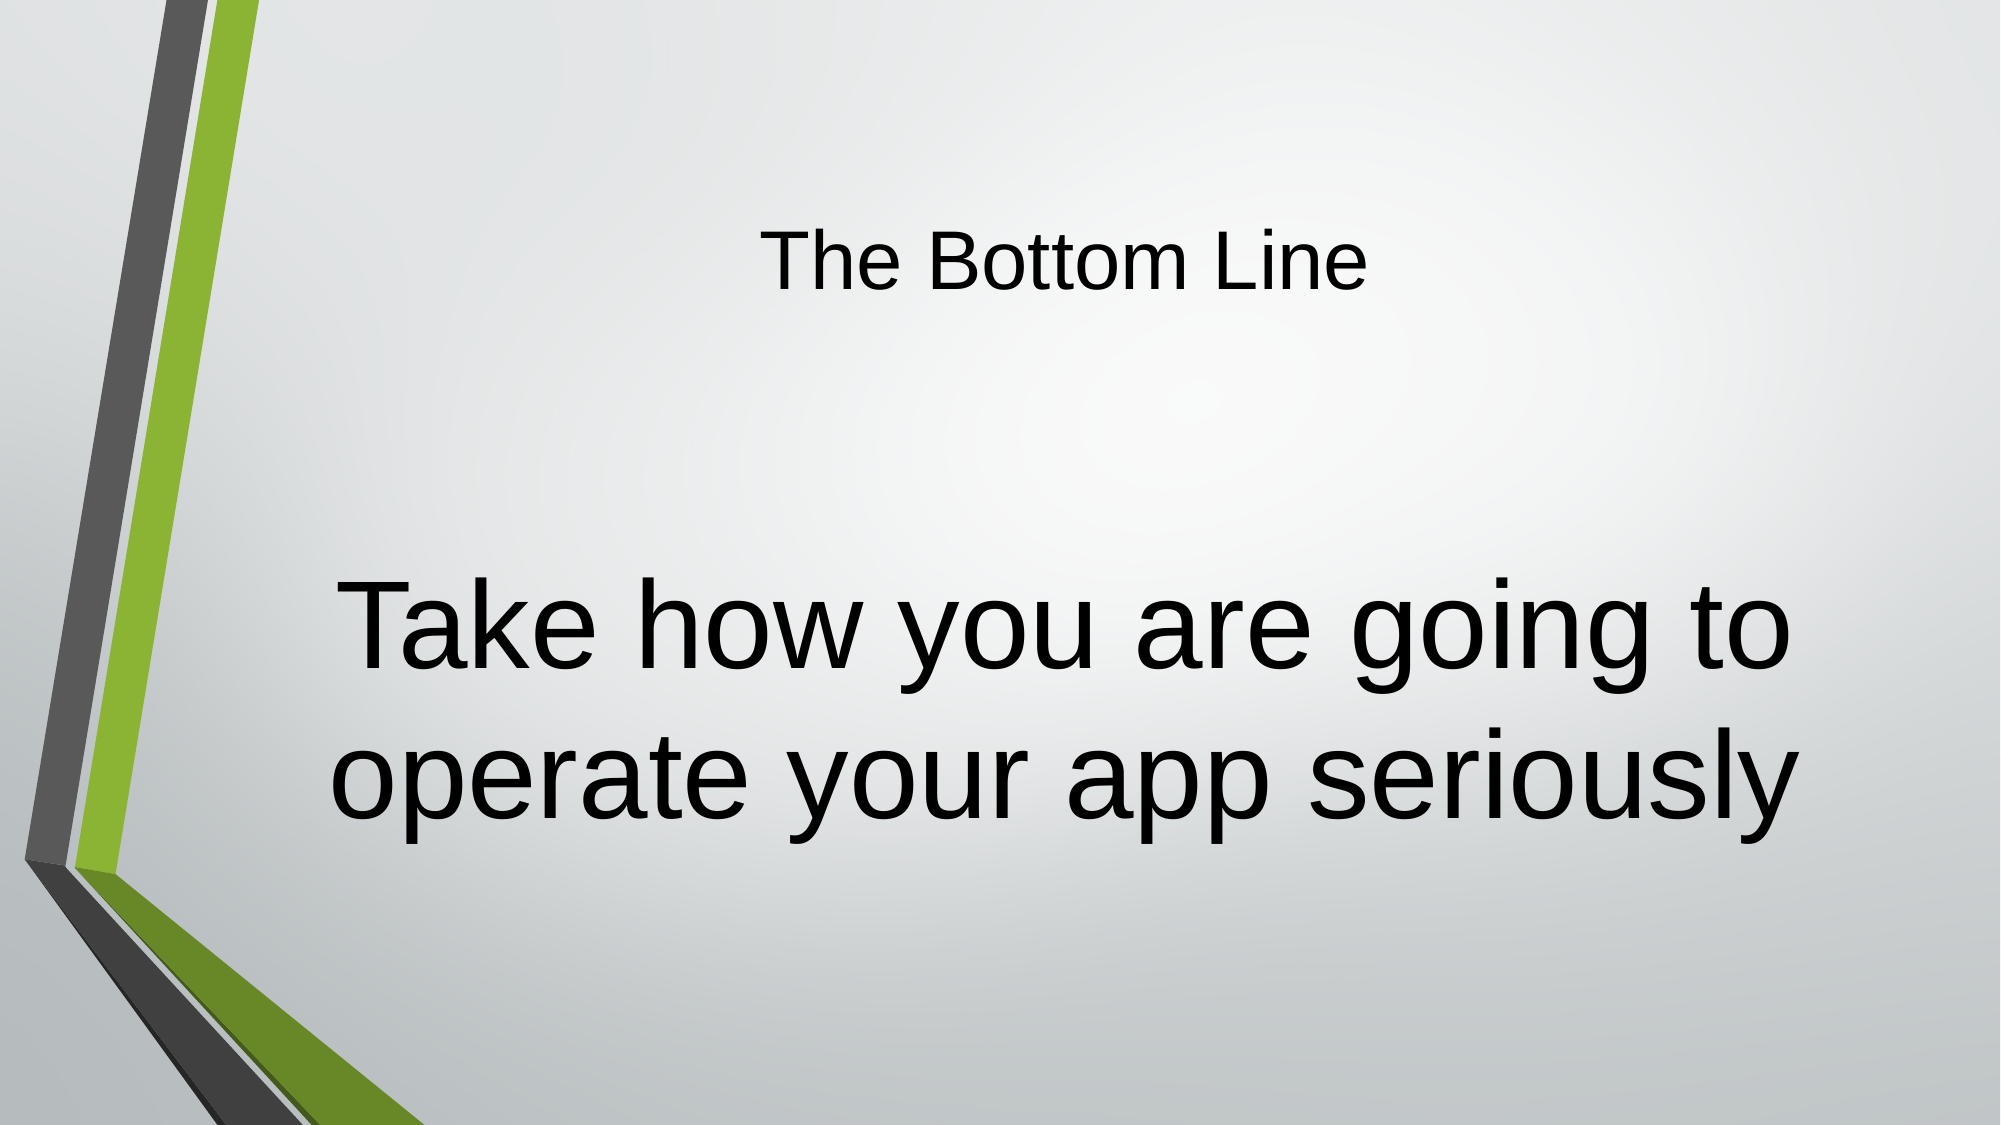

# The Bottom Line
Take how you are going to operate your app seriously